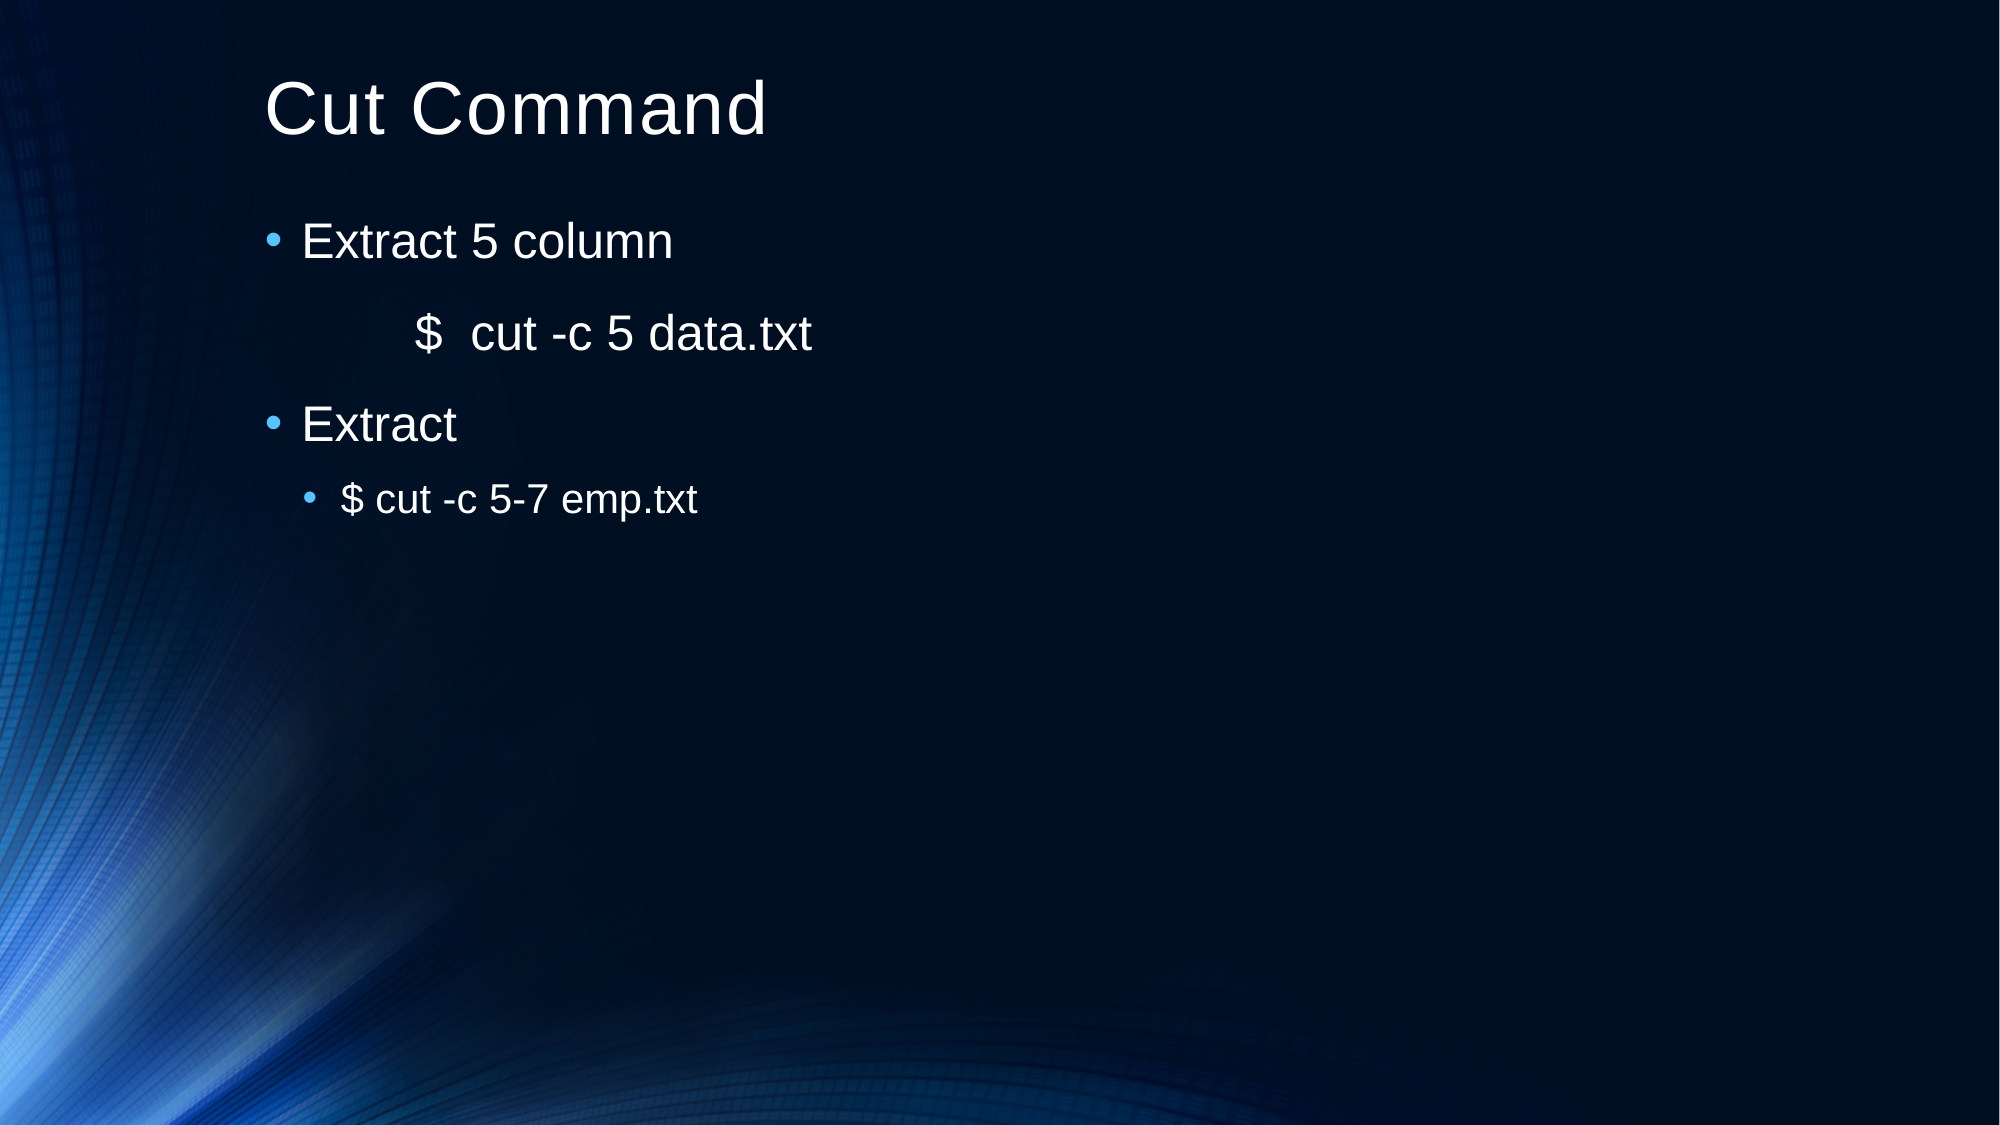

# Cut Command
Extract 5 column
	$  cut -c 5 data.txt
Extract
$ cut -c 5-7 emp.txt